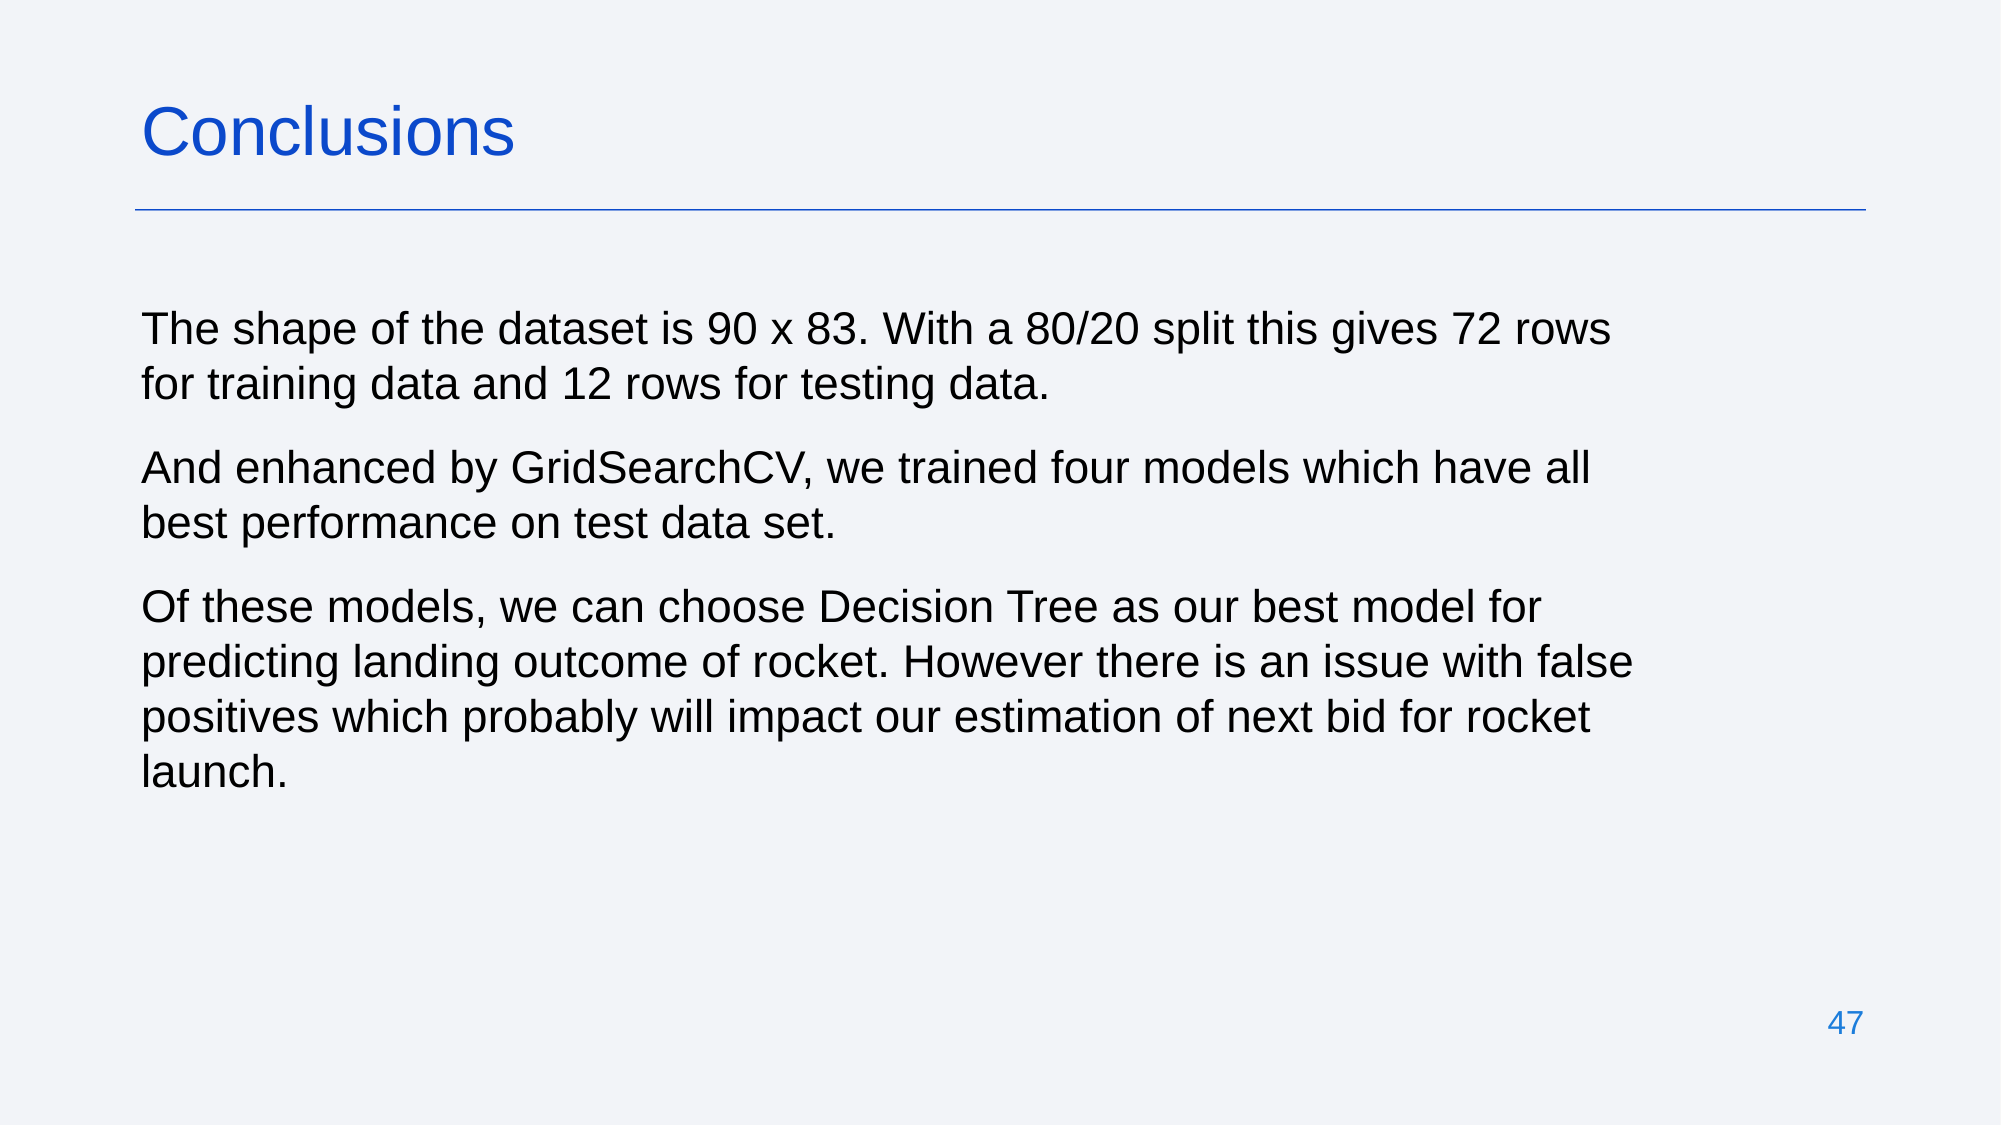

Conclusions
The shape of the dataset is 90 x 83. With a 80/20 split this gives 72 rows for training data and 12 rows for testing data.
And enhanced by GridSearchCV, we trained four models which have all best performance on test data set.
Of these models, we can choose Decision Tree as our best model for predicting landing outcome of rocket. However there is an issue with false positives which probably will impact our estimation of next bid for rocket launch.
47